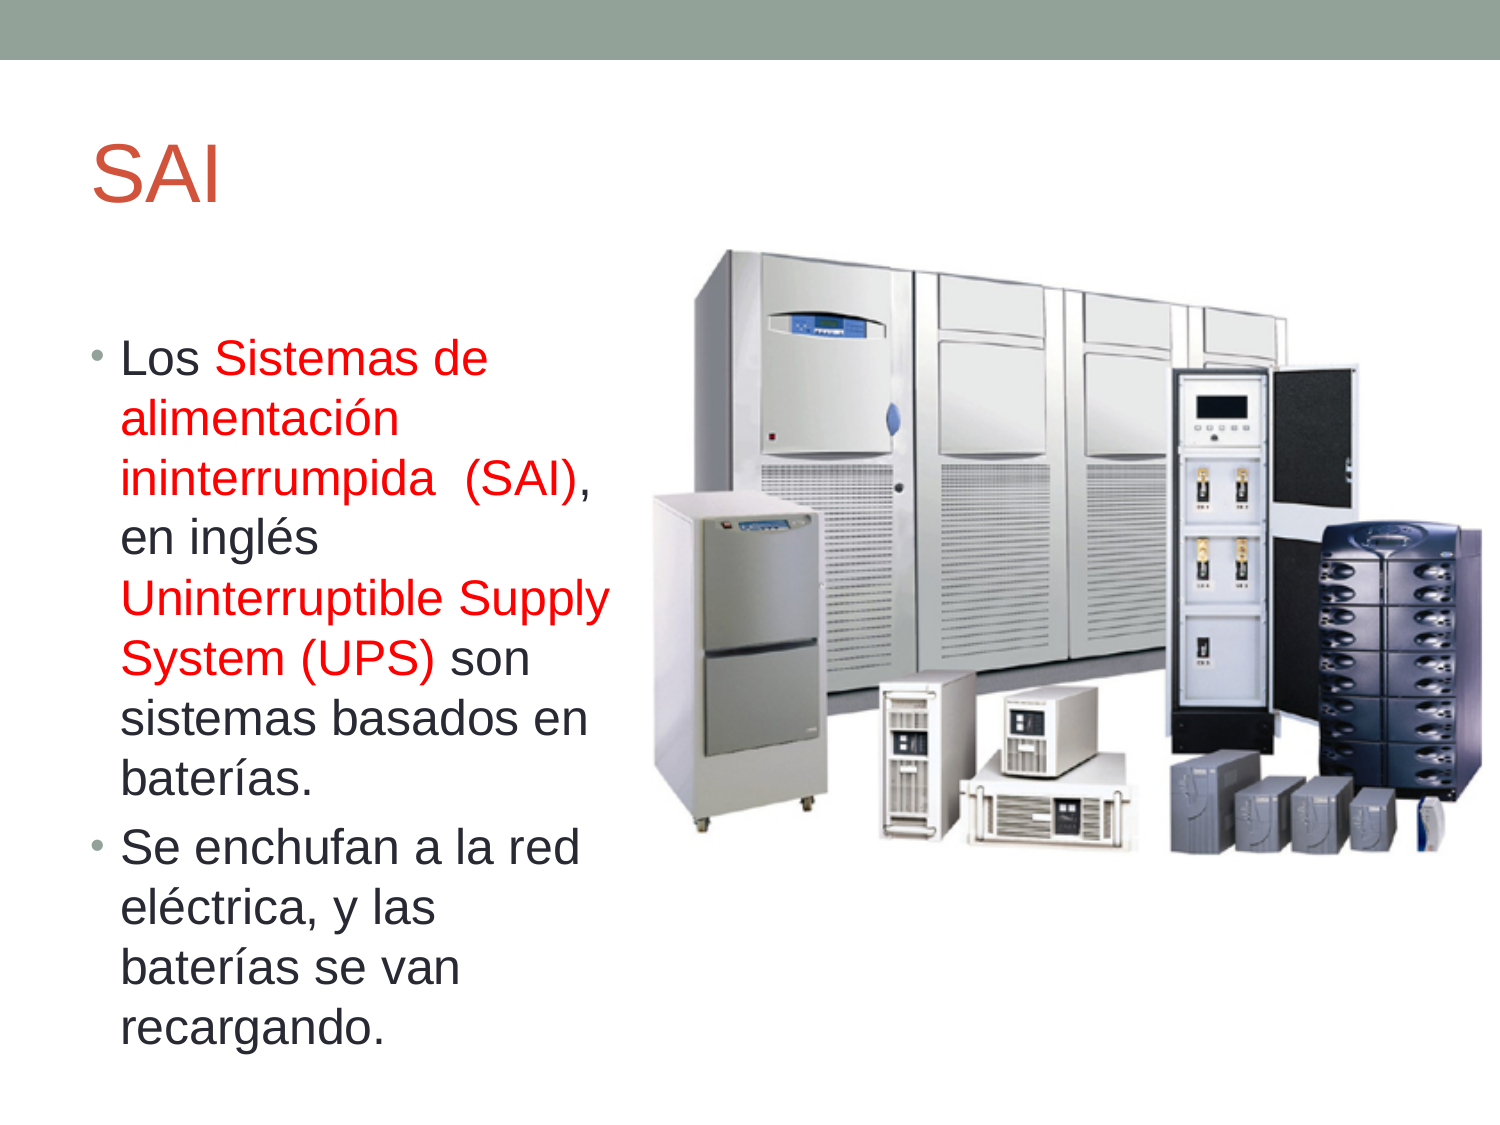

# SAI

Los Sistemas de alimentación ininterrumpida  (SAI), en inglés Uninterruptible Supply System (UPS) son sistemas basados en baterías.
Se enchufan a la red eléctrica, y las baterías se van recargando.